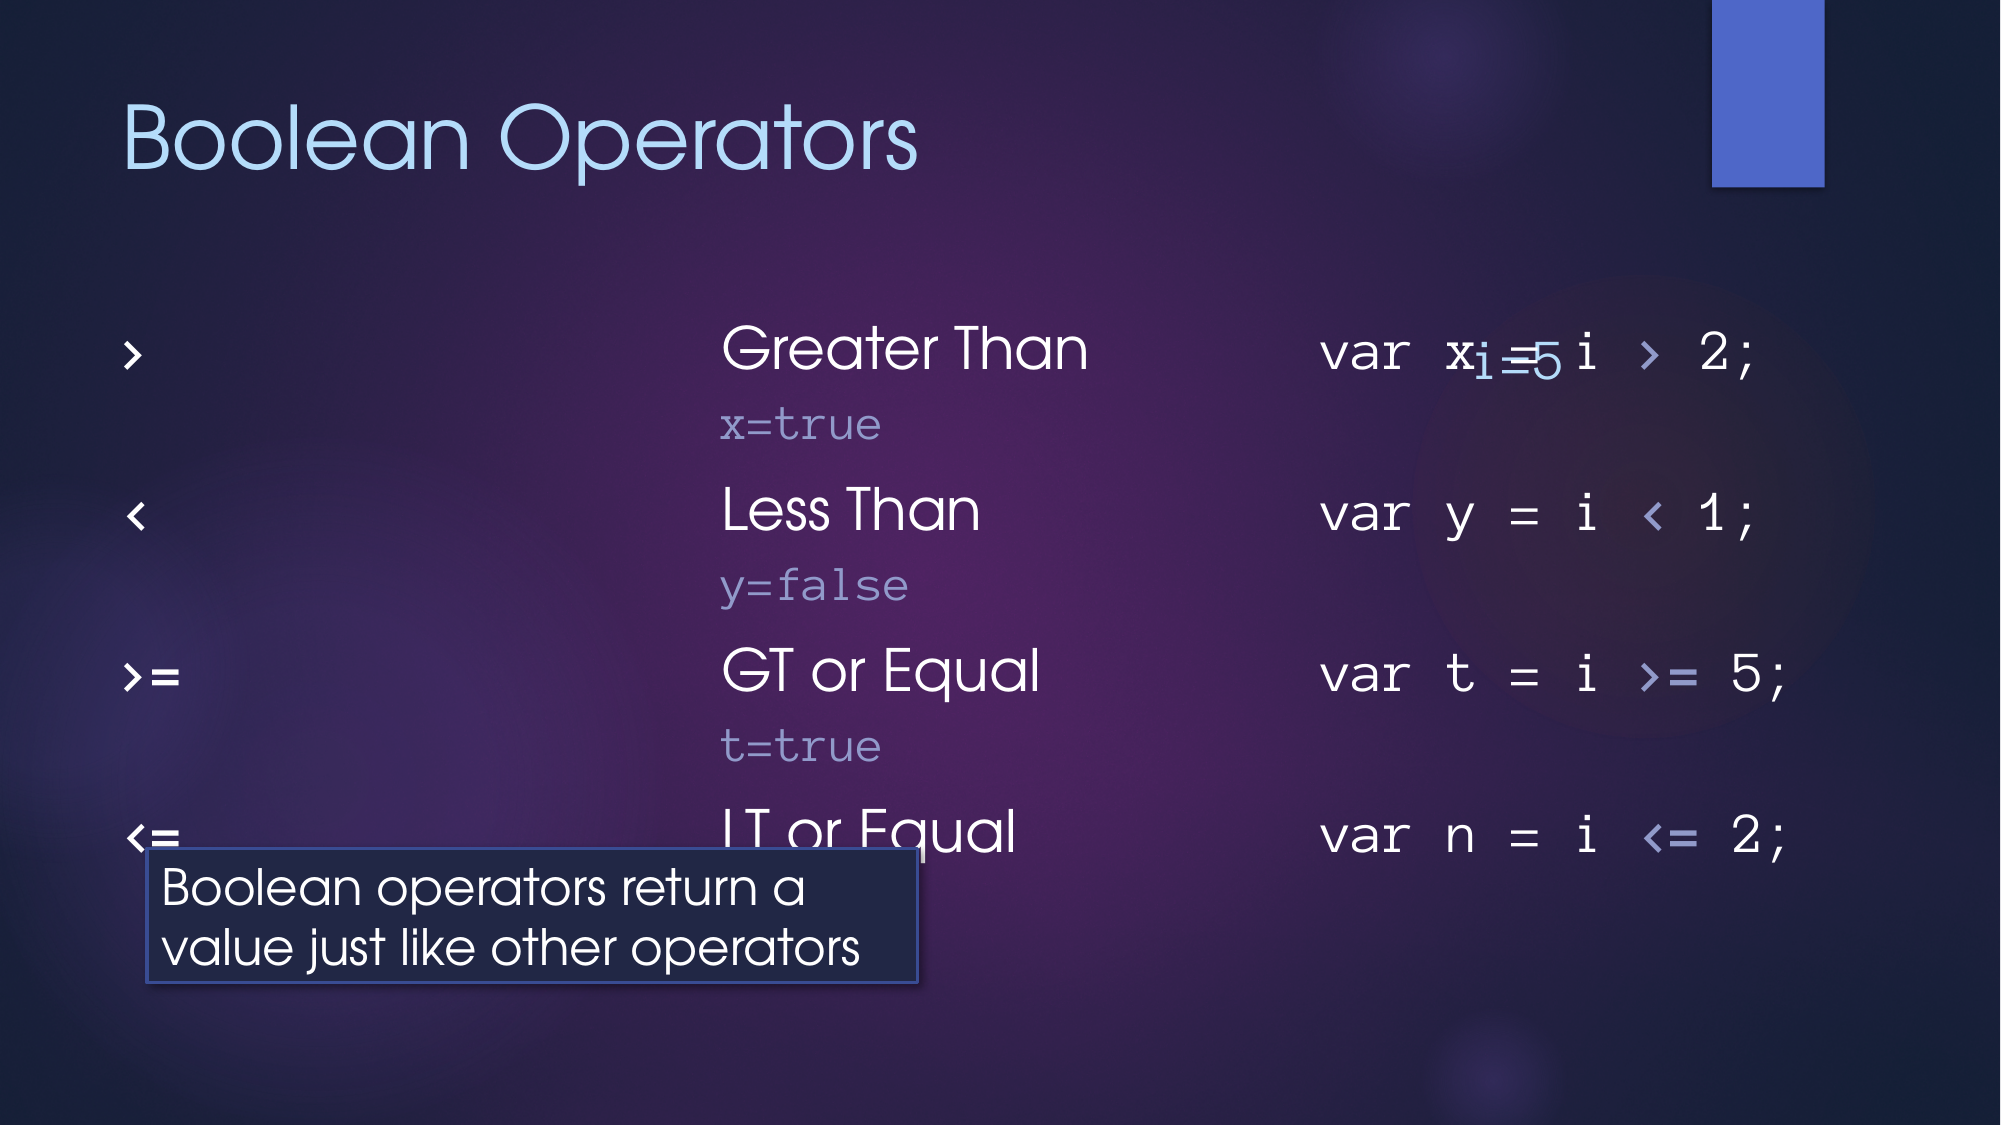

# Boolean Operators i=5
>				Greater Than	  	var x = i > 2;					x=true
<				Less Than			var y = i < 1;					y=false
>=				GT or Equal		var t = i >= 5;				t=true
<=				LT or Equal		  	var n = i <= 2;				n=false

Boolean operators return a value just like other operators